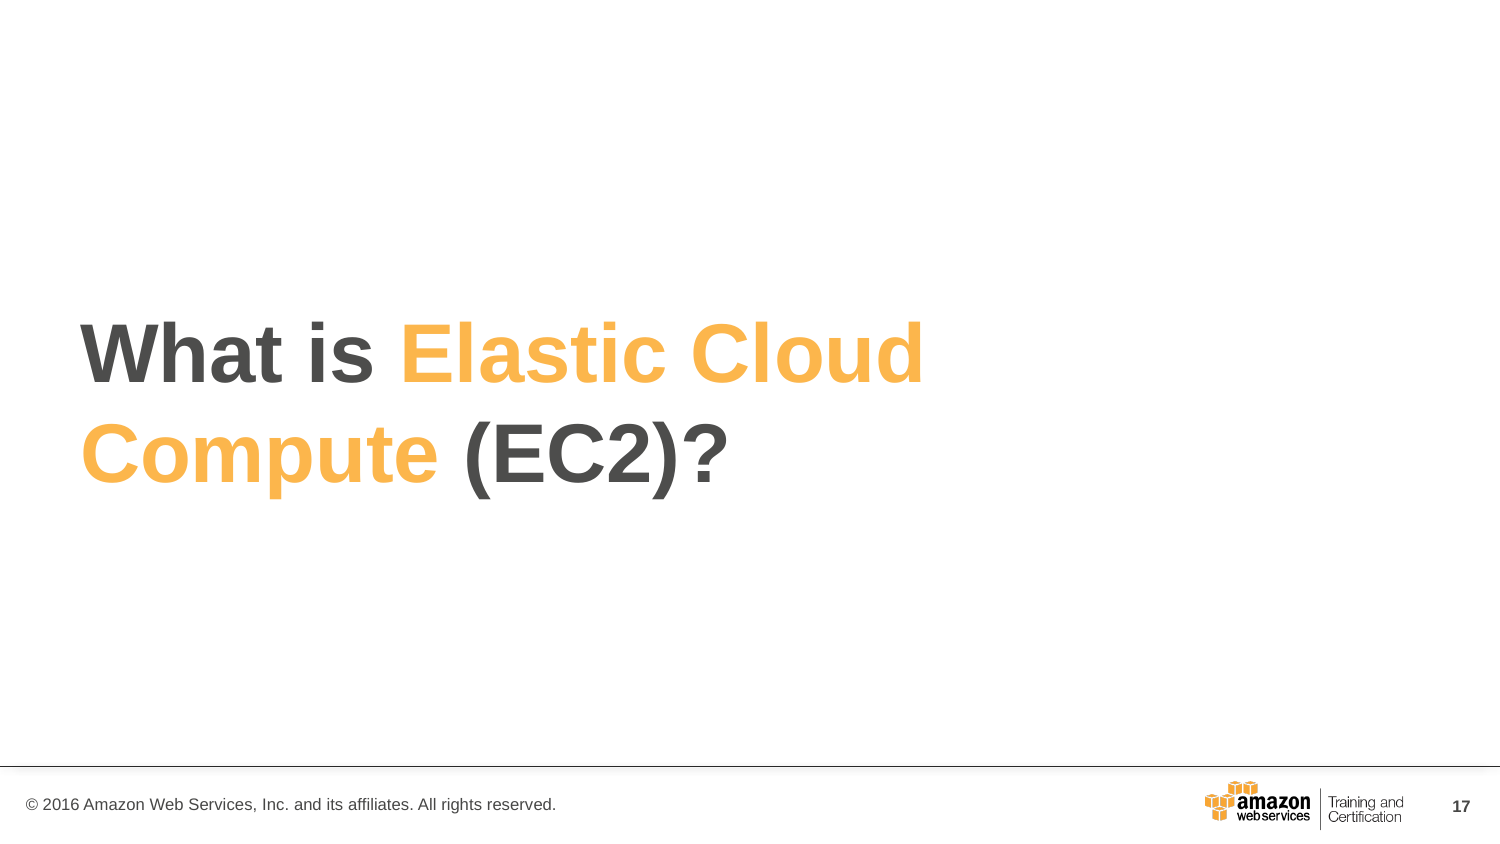

# What is Elastic Cloud Compute (EC2)?